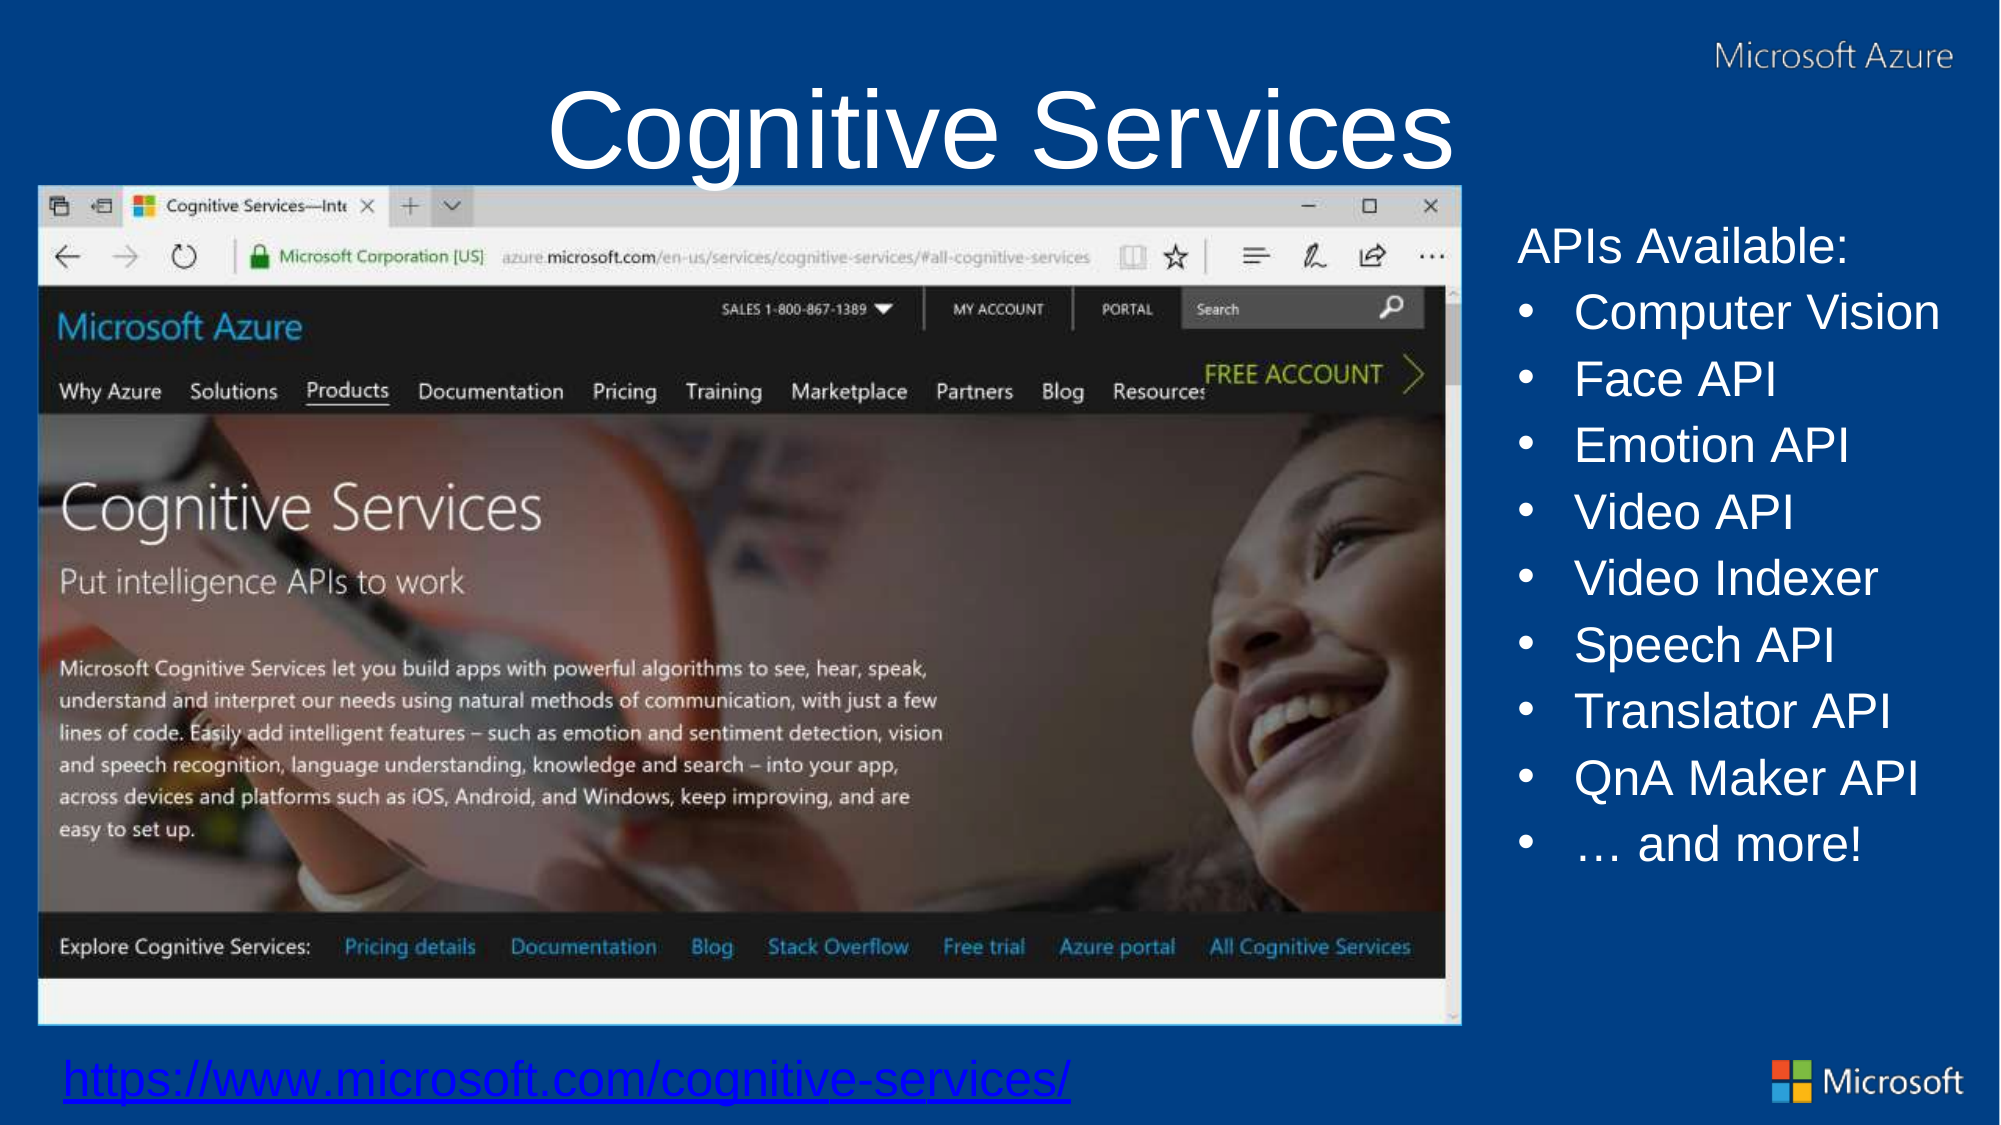

# Cognitive Services

APIs Available:
Computer Vision
Face API
Emotion API
Video API
Video Indexer
Speech API
Translator API
QnA Maker API
… and more!
https://www.microsoft.com/cognitive-services/